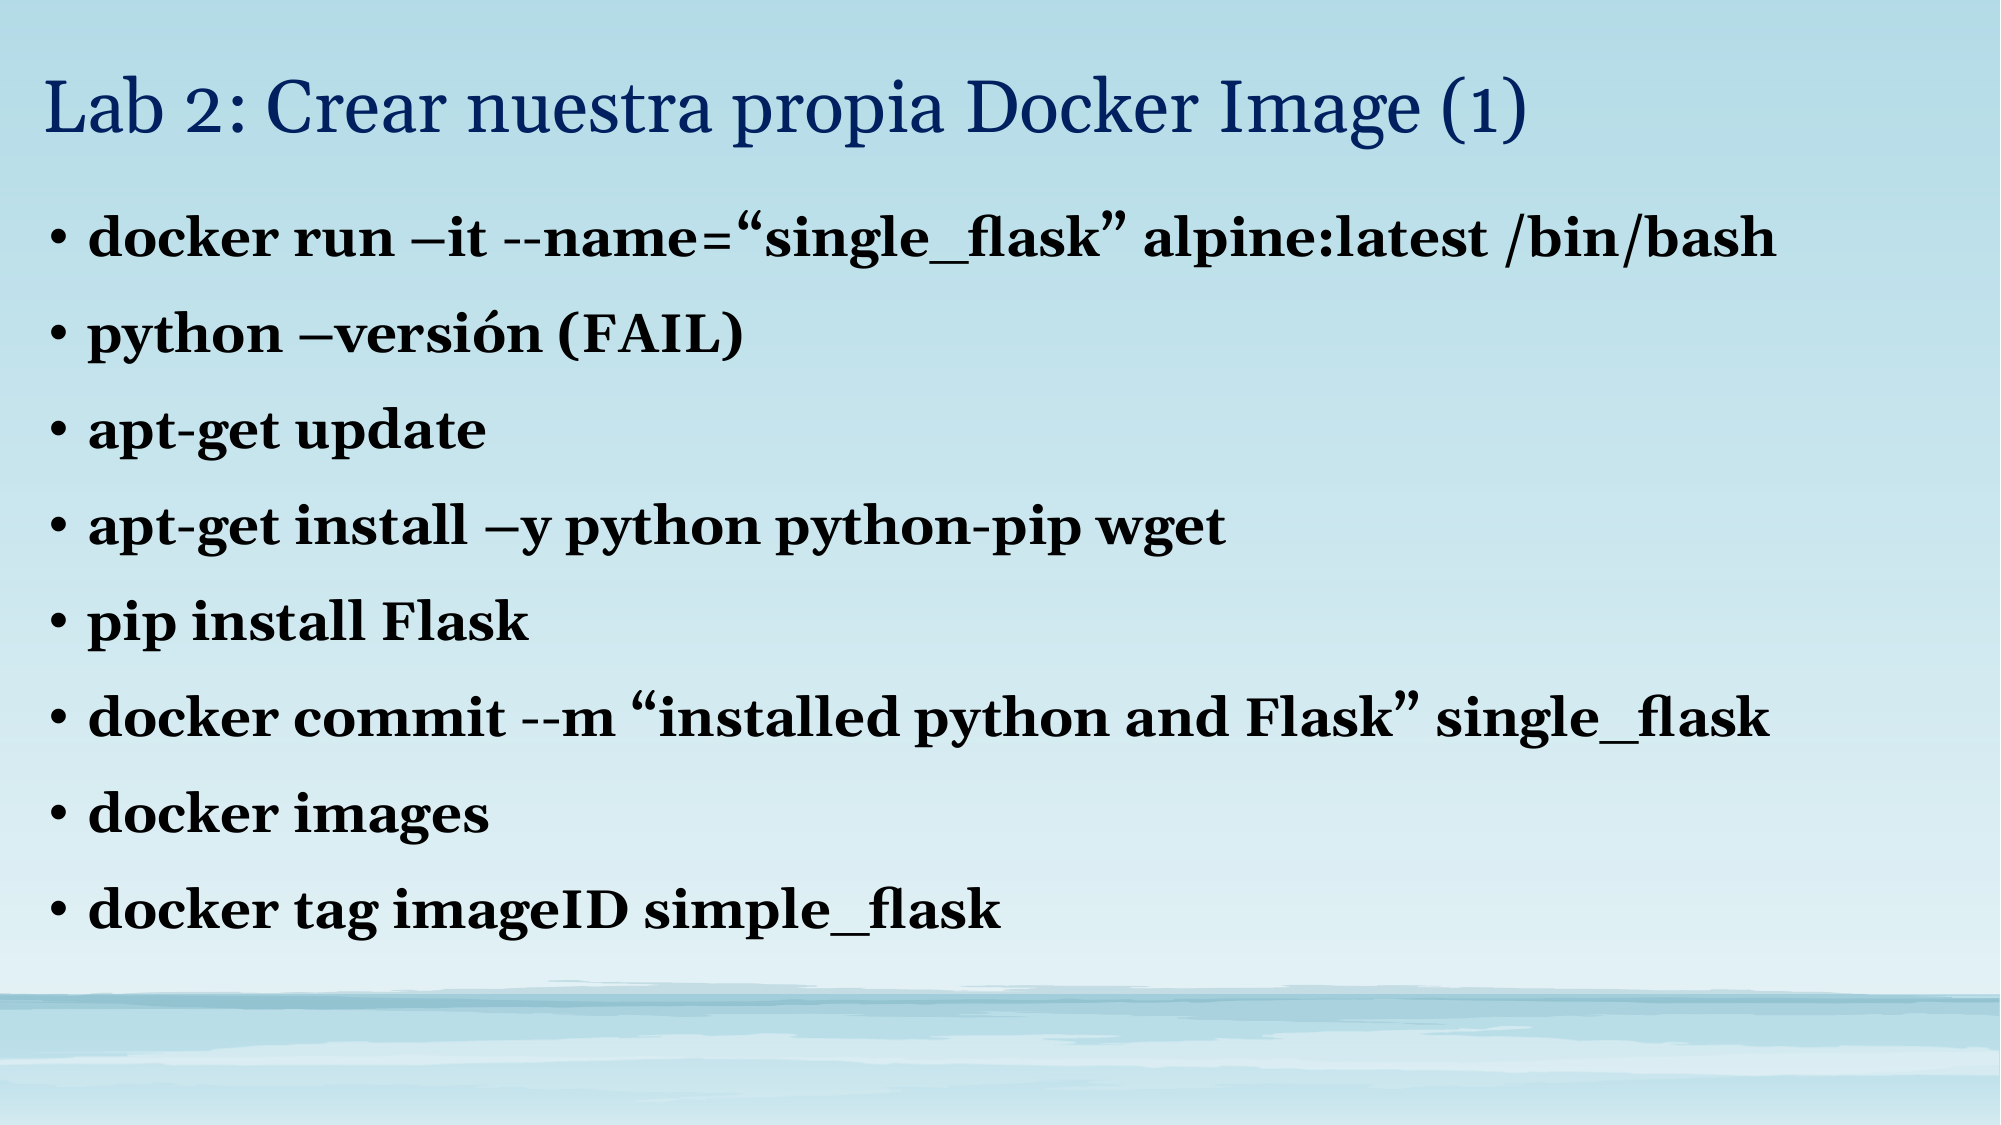

Lab 2: Crear nuestra propia Docker Image (1)
docker run –it --name=“single_flask” alpine:latest /bin/bash
python –versión (FAIL)
apt-get update
apt-get install –y python python-pip wget
pip install Flask
docker commit --m “installed python and Flask” single_flask
docker images
docker tag imageID simple_flask